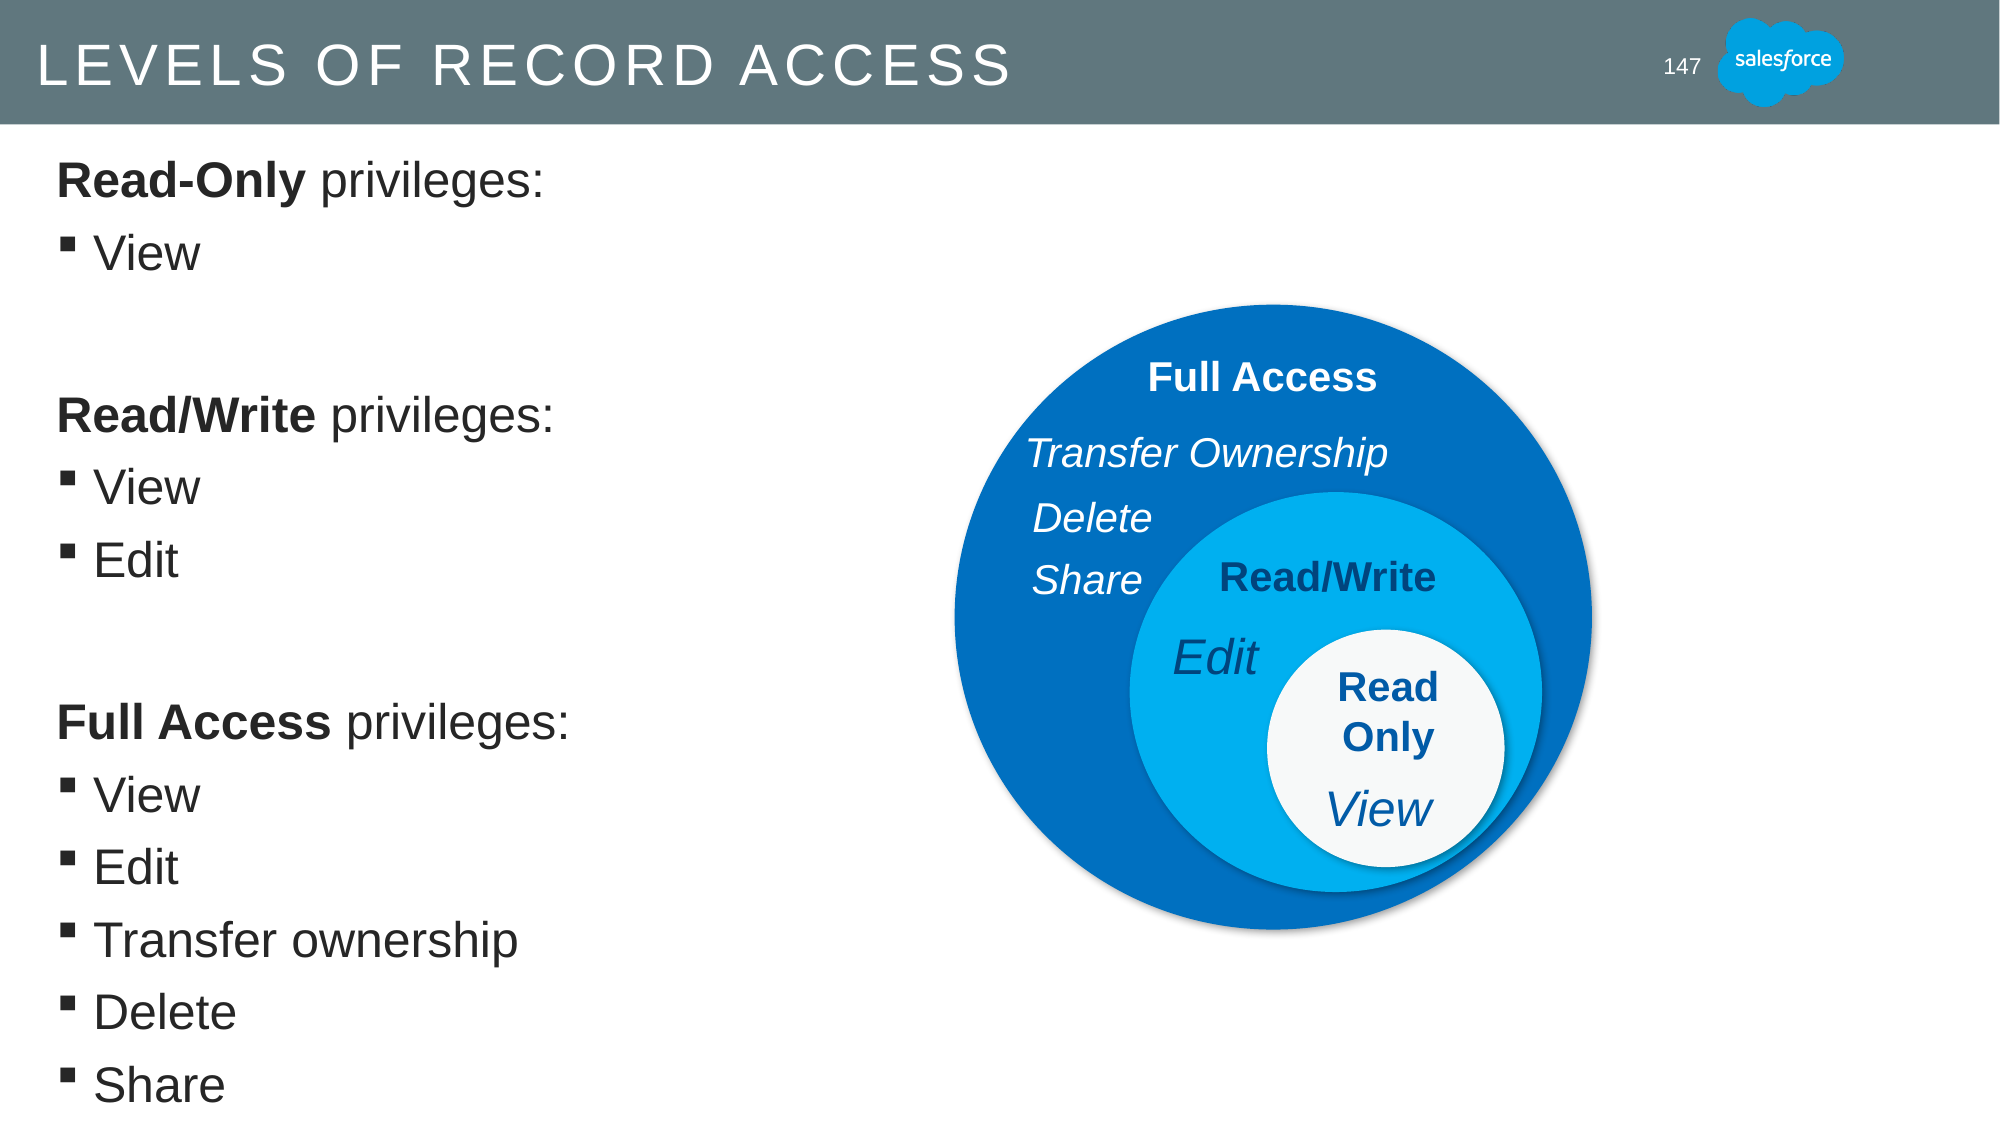

# Levels of Record Access
147
Read-Only privileges:
View

Read/Write privileges:
View
Edit

Full Access privileges:
View
Edit
Transfer ownership
Delete
Share

Full Access
Transfer Ownership
Delete

Read/Write
Share
Edit

Read
Only
View